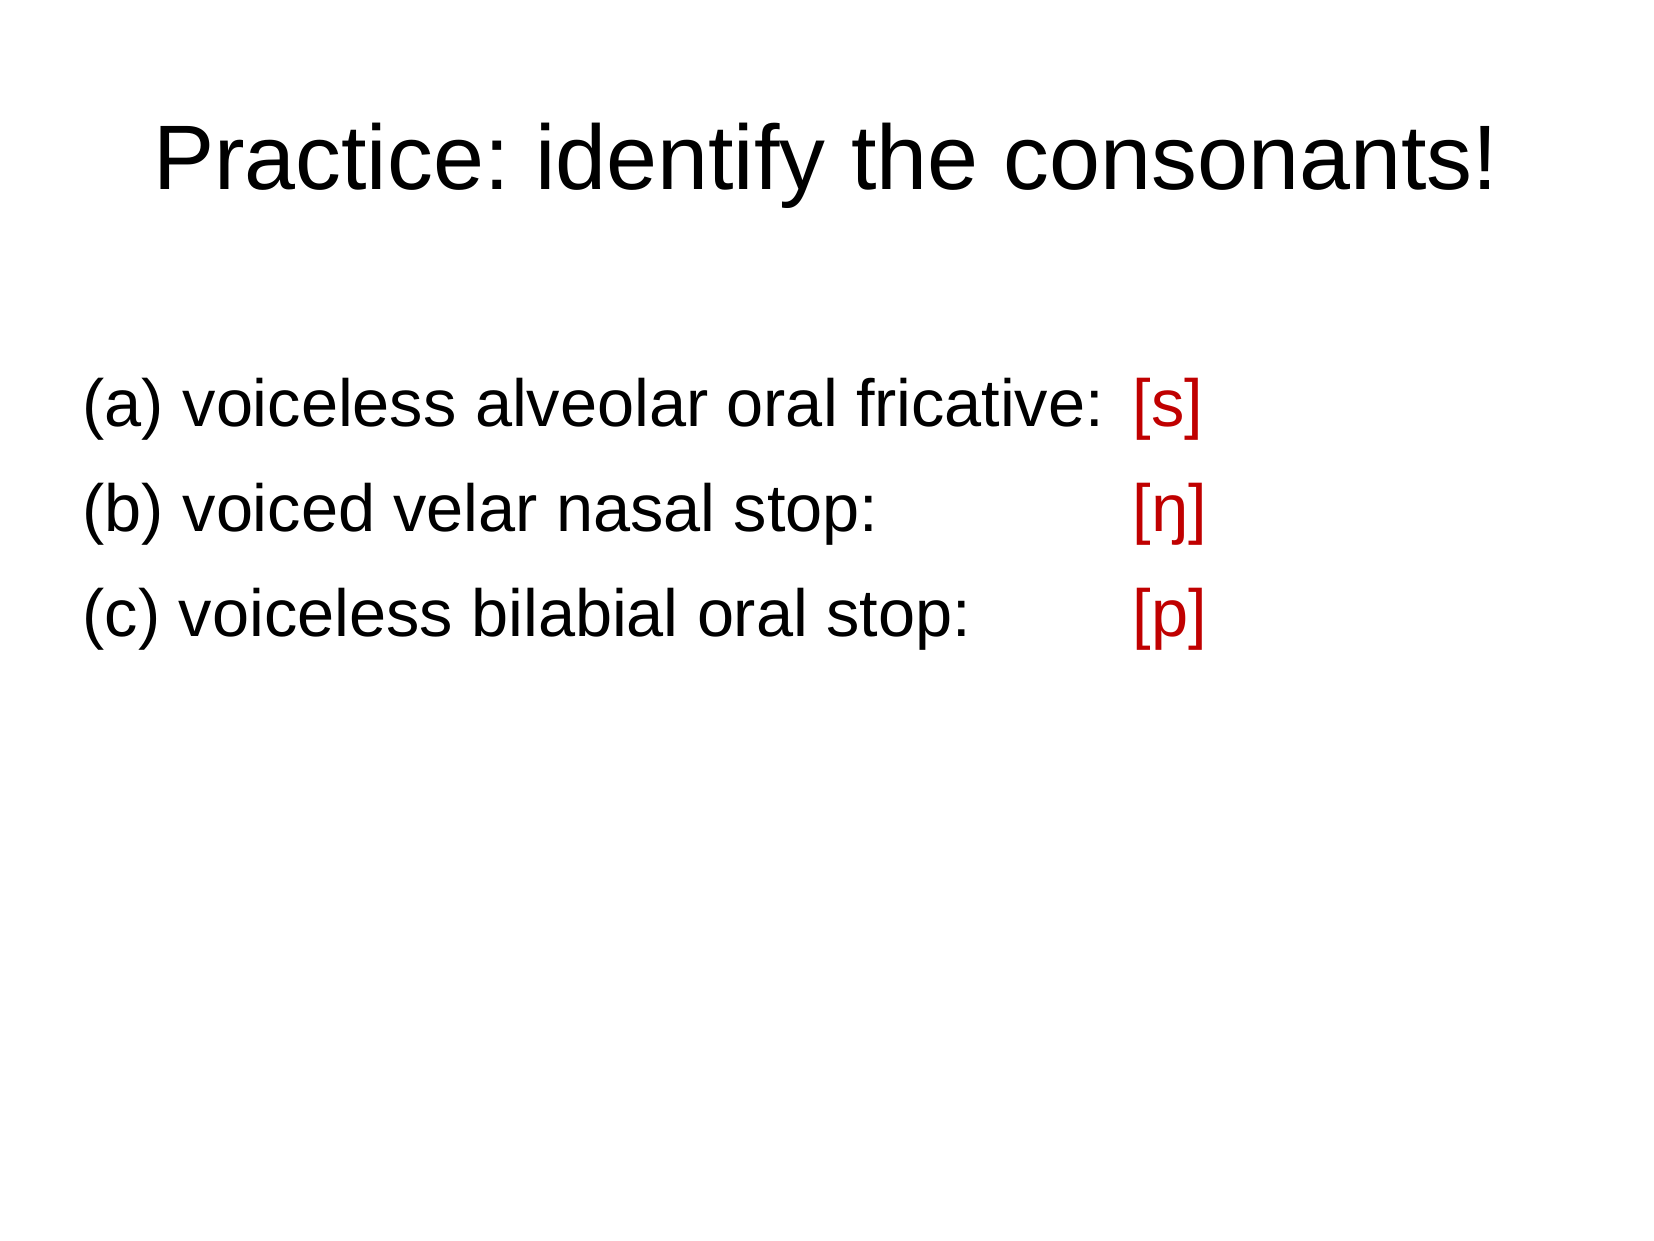

Practice: identify the consonants!
(a) voiceless alveolar oral fricative: 	[s]
(b) voiced velar nasal stop: 		[ŋ]
(c) voiceless bilabial oral stop: 	[p]